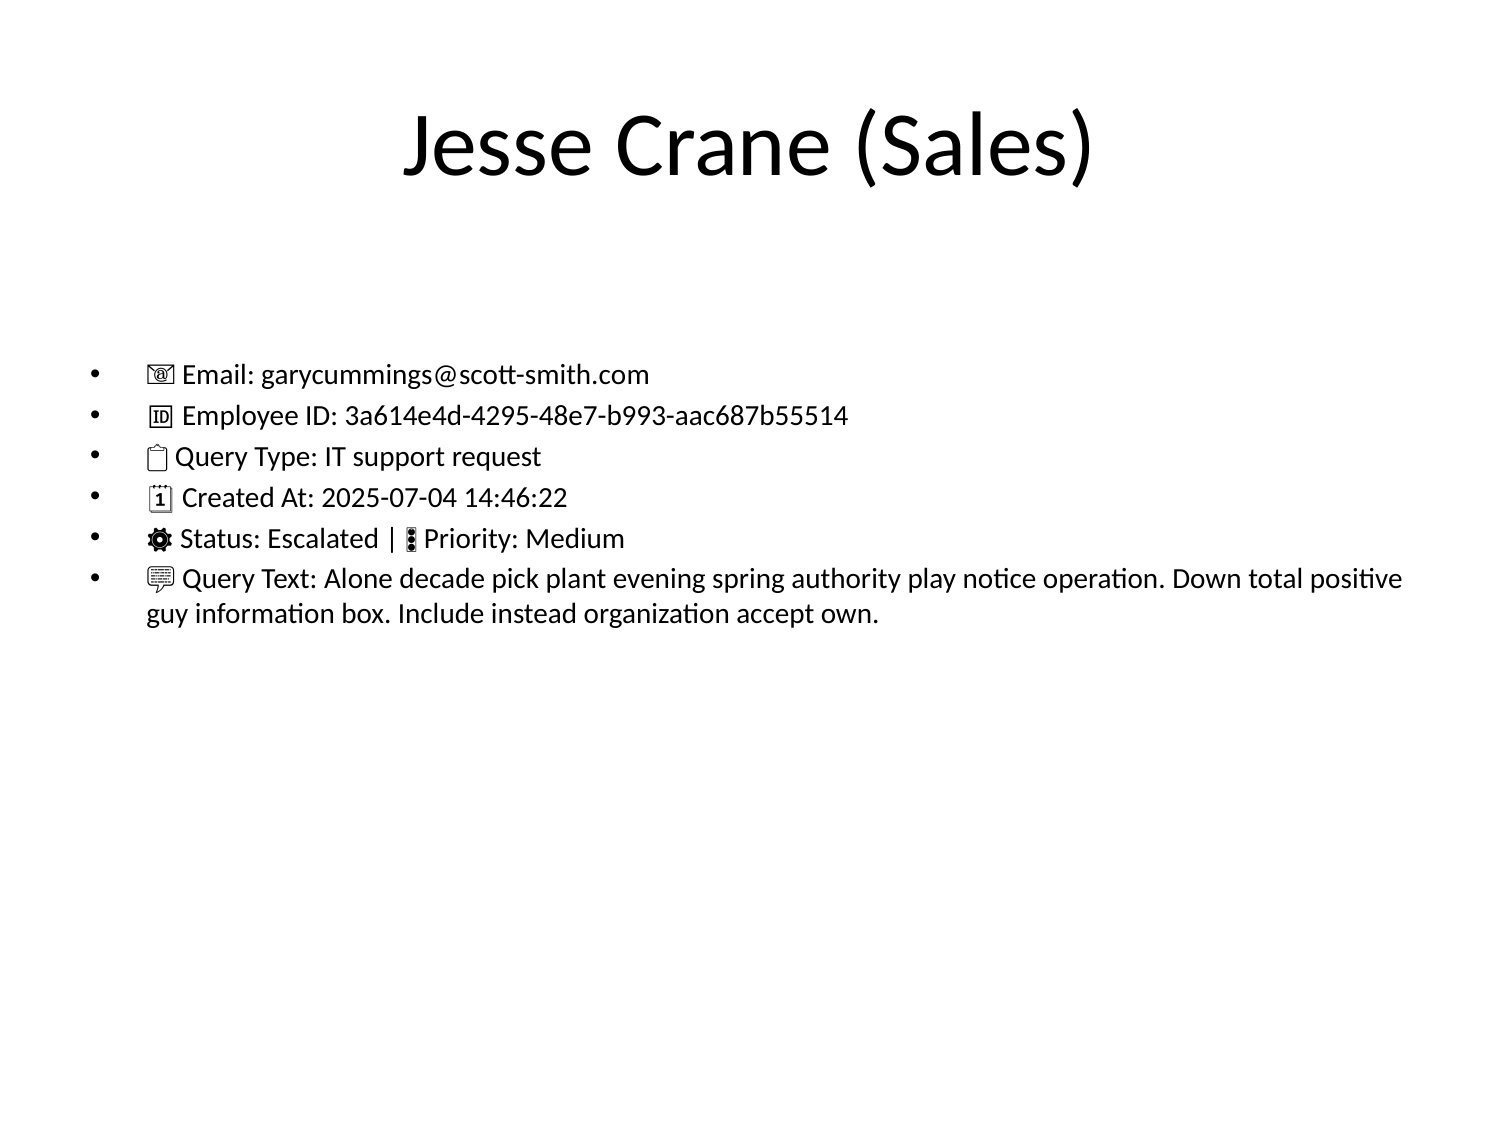

# Jesse Crane (Sales)

📧 Email: garycummings@scott-smith.com
🆔 Employee ID: 3a614e4d-4295-48e7-b993-aac687b55514
📋 Query Type: IT support request
🗓 Created At: 2025-07-04 14:46:22
⚙ Status: Escalated | 🚦 Priority: Medium
💬 Query Text: Alone decade pick plant evening spring authority play notice operation. Down total positive guy information box. Include instead organization accept own.